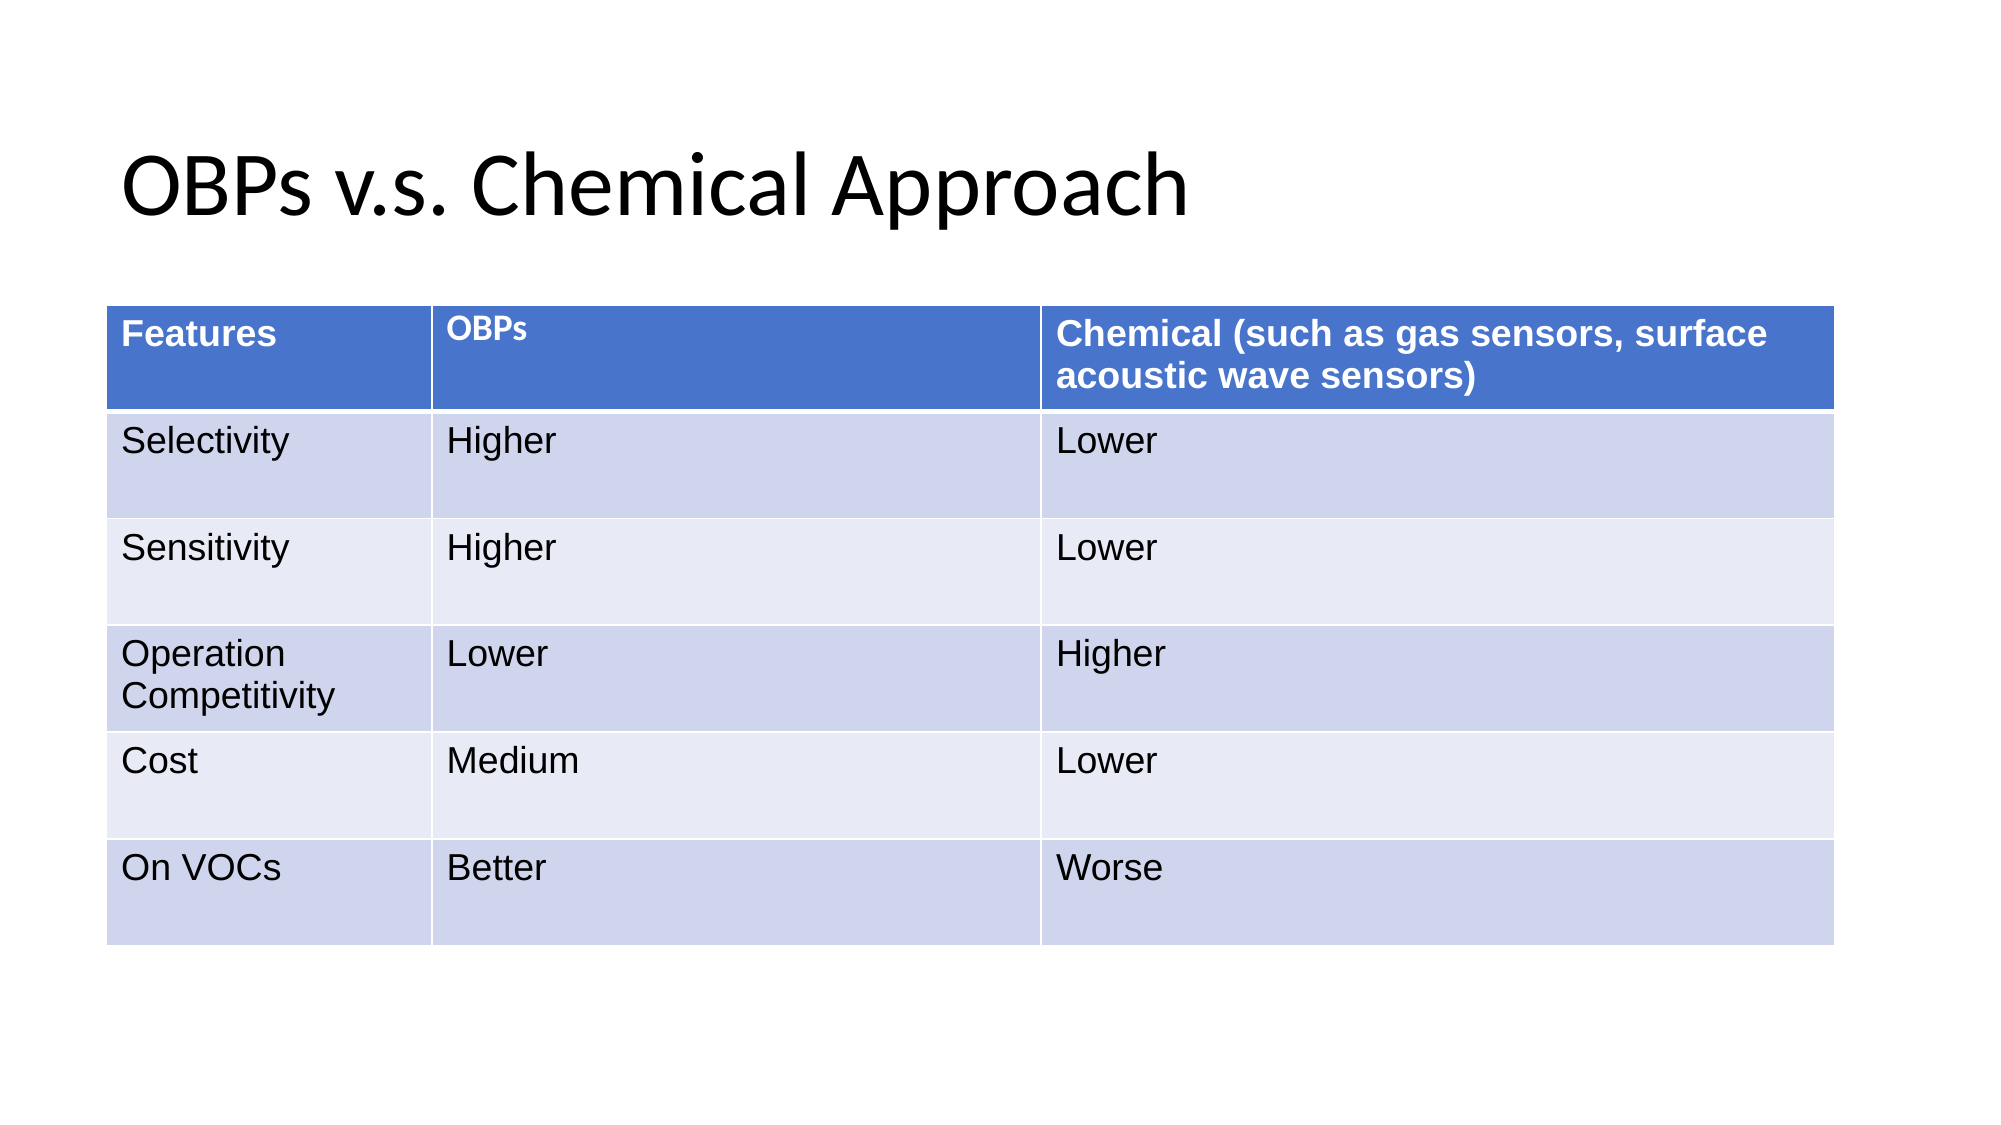

# OBPs v.s. Chemical Approach
| Features | OBPs | Chemical (such as gas sensors, surface acoustic wave sensors) |
| --- | --- | --- |
| Selectivity | Higher | Lower |
| Sensitivity | Higher | Lower |
| Operation Competitivity | Lower | Higher |
| Cost | Medium | Lower |
| On VOCs | Better | Worse |